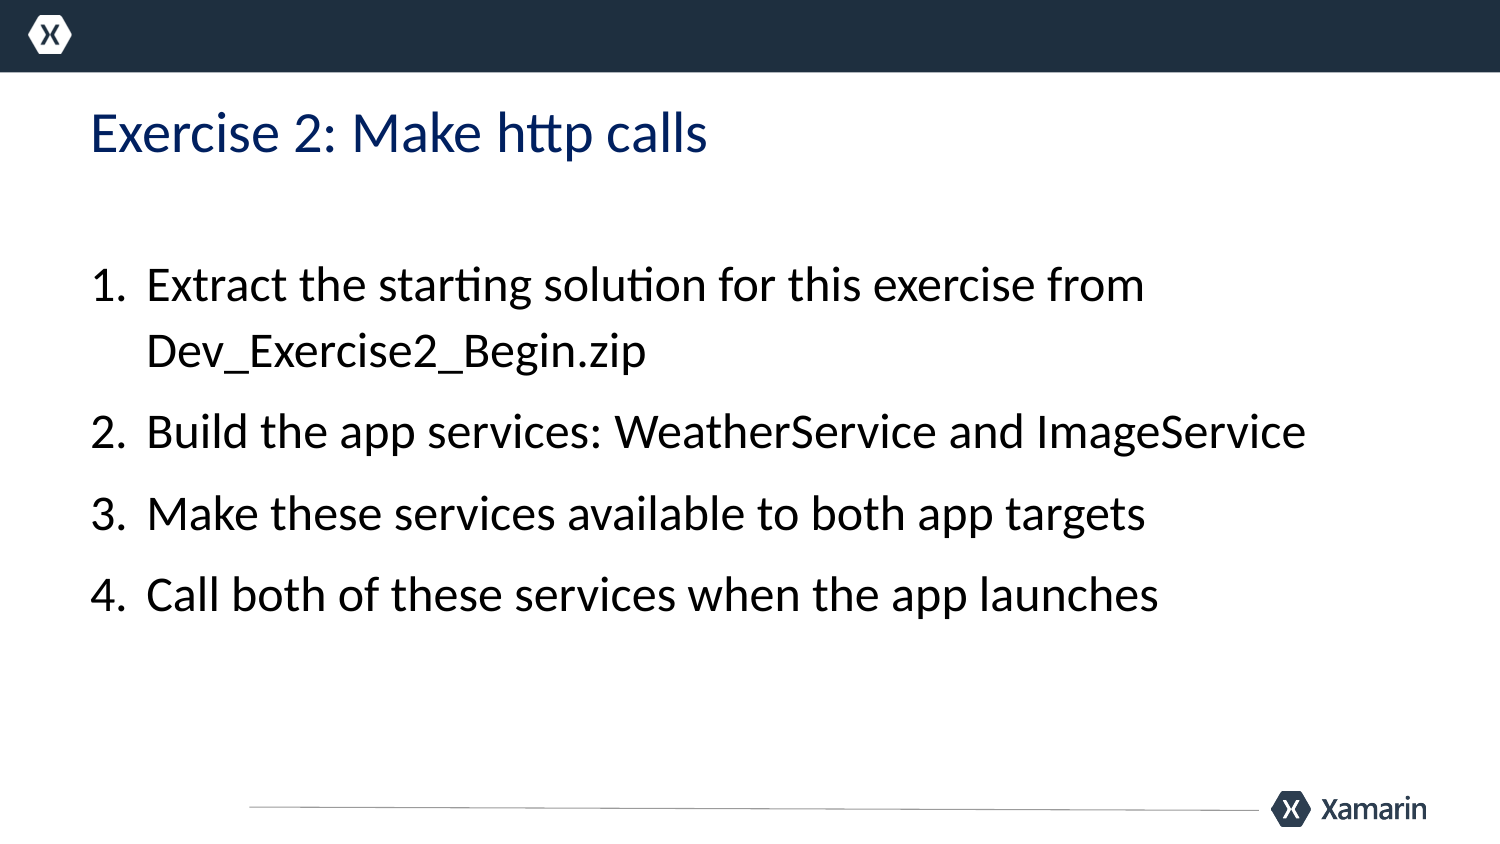

# Exercise 2: Make http calls
Extract the starting solution for this exercise from  Dev_Exercise2_Begin.zip
Build the app services: WeatherService and ImageService
Make these services available to both app targets
Call both of these services when the app launches